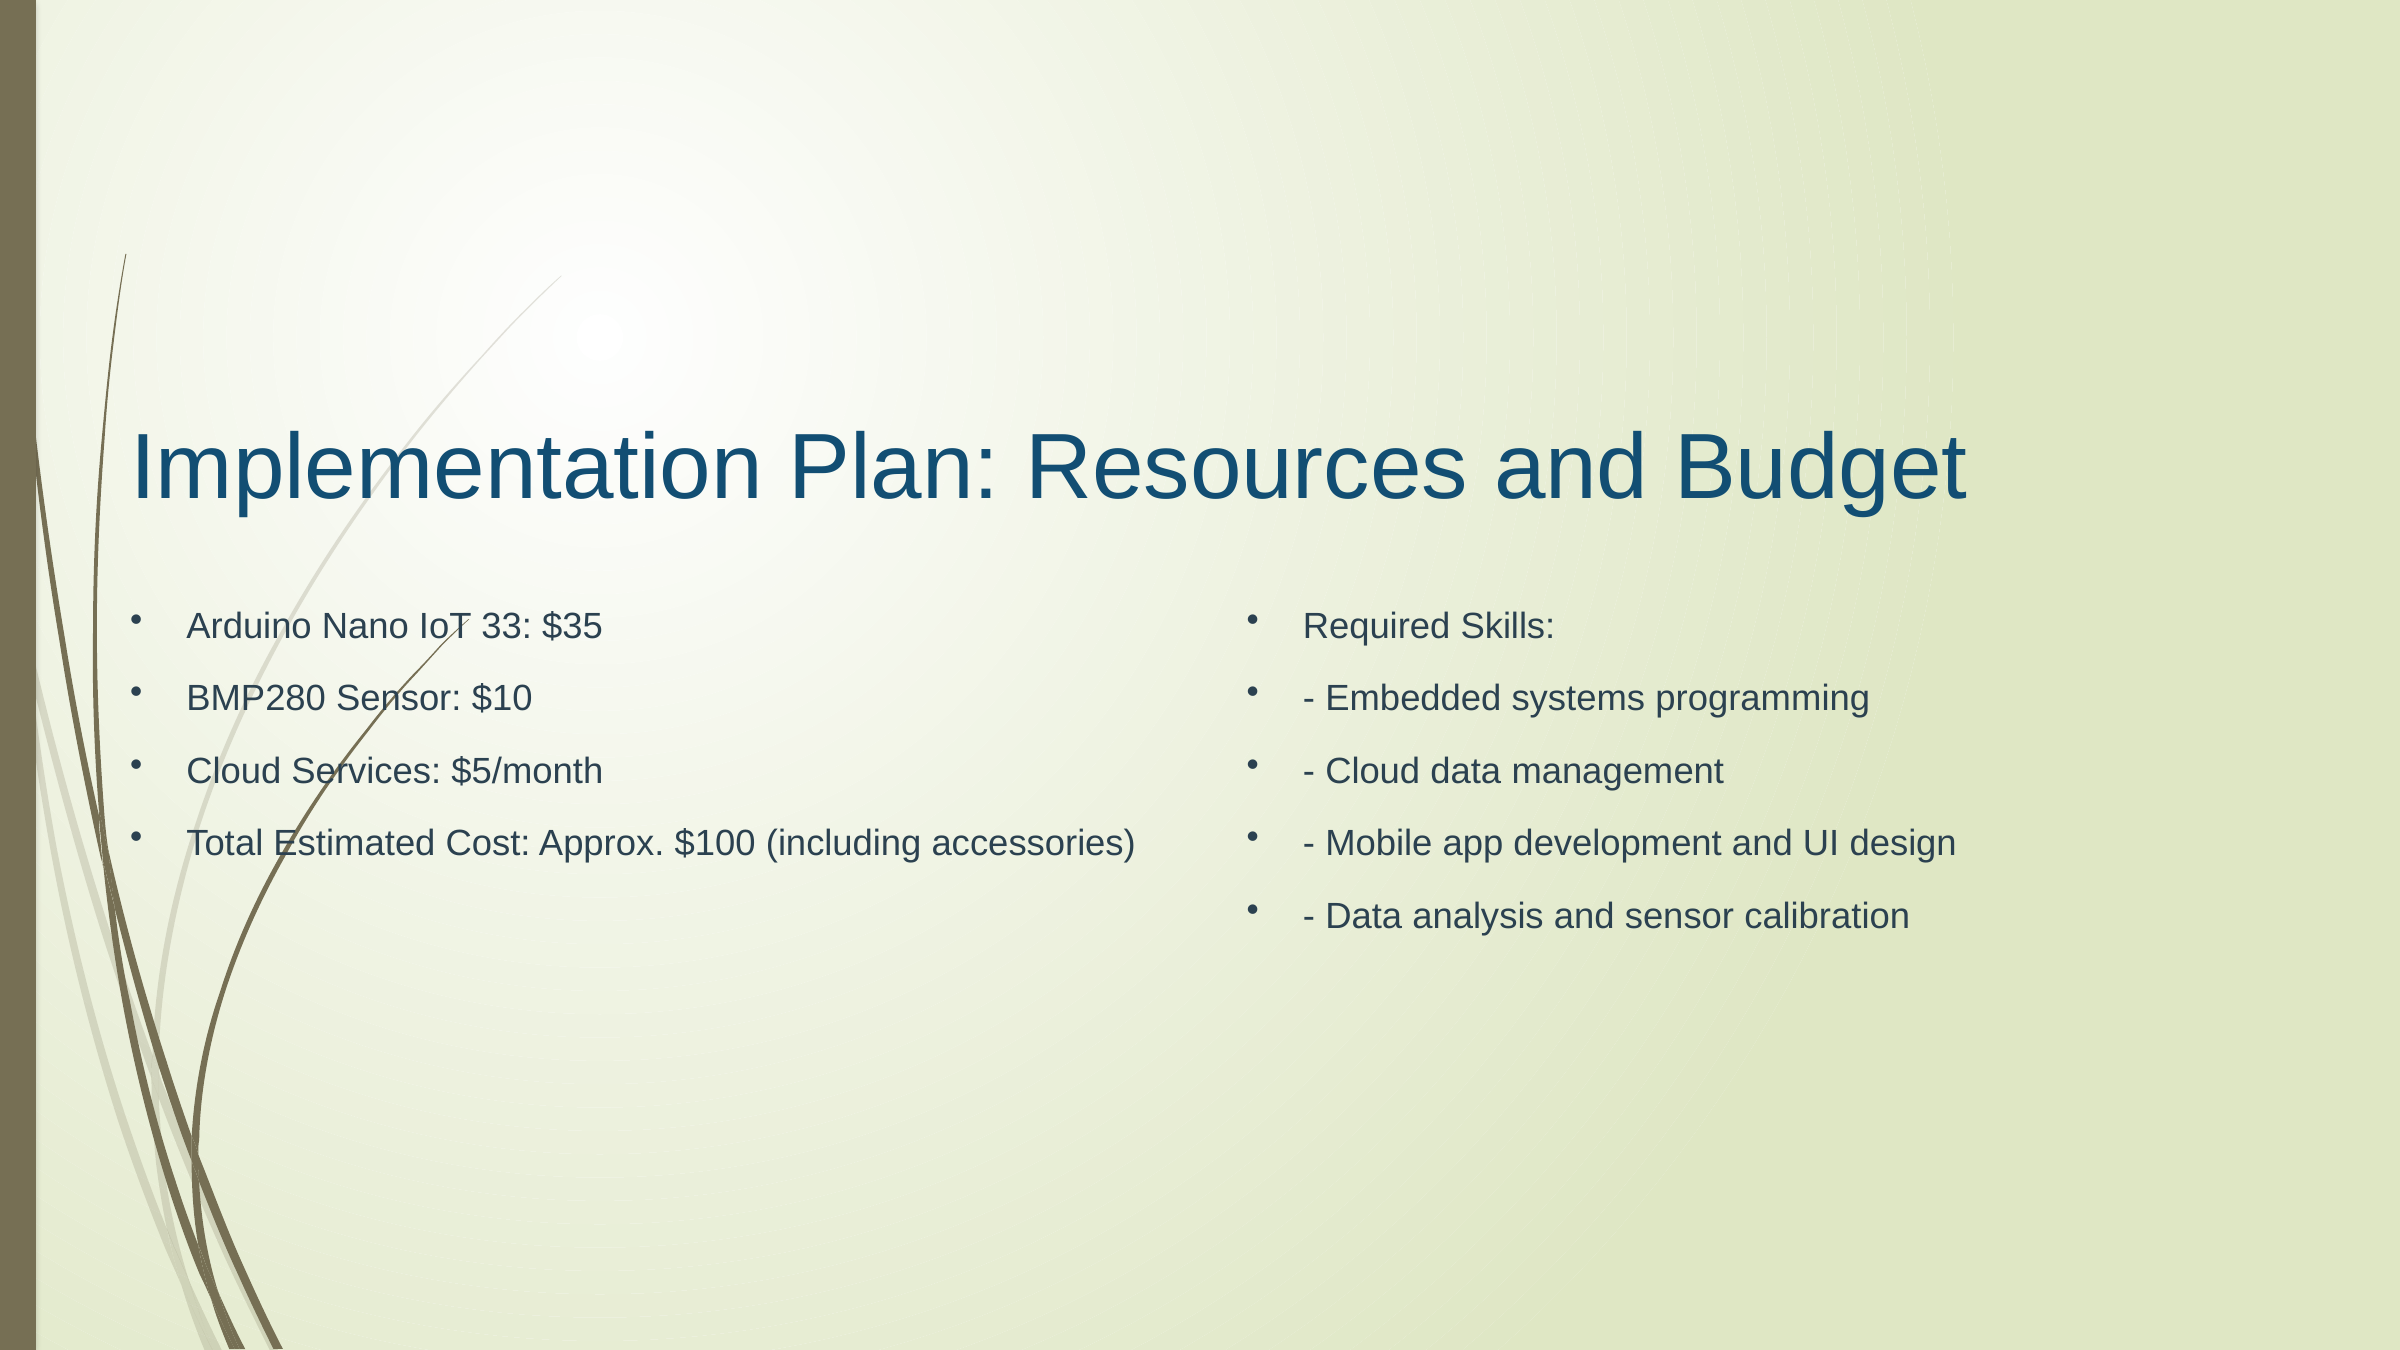

Implementation Plan: Resources and Budget
Arduino Nano IoT 33: $35
Required Skills:
BMP280 Sensor: $10
- Embedded systems programming
Cloud Services: $5/month
- Cloud data management
Total Estimated Cost: Approx. $100 (including accessories)
- Mobile app development and UI design
- Data analysis and sensor calibration